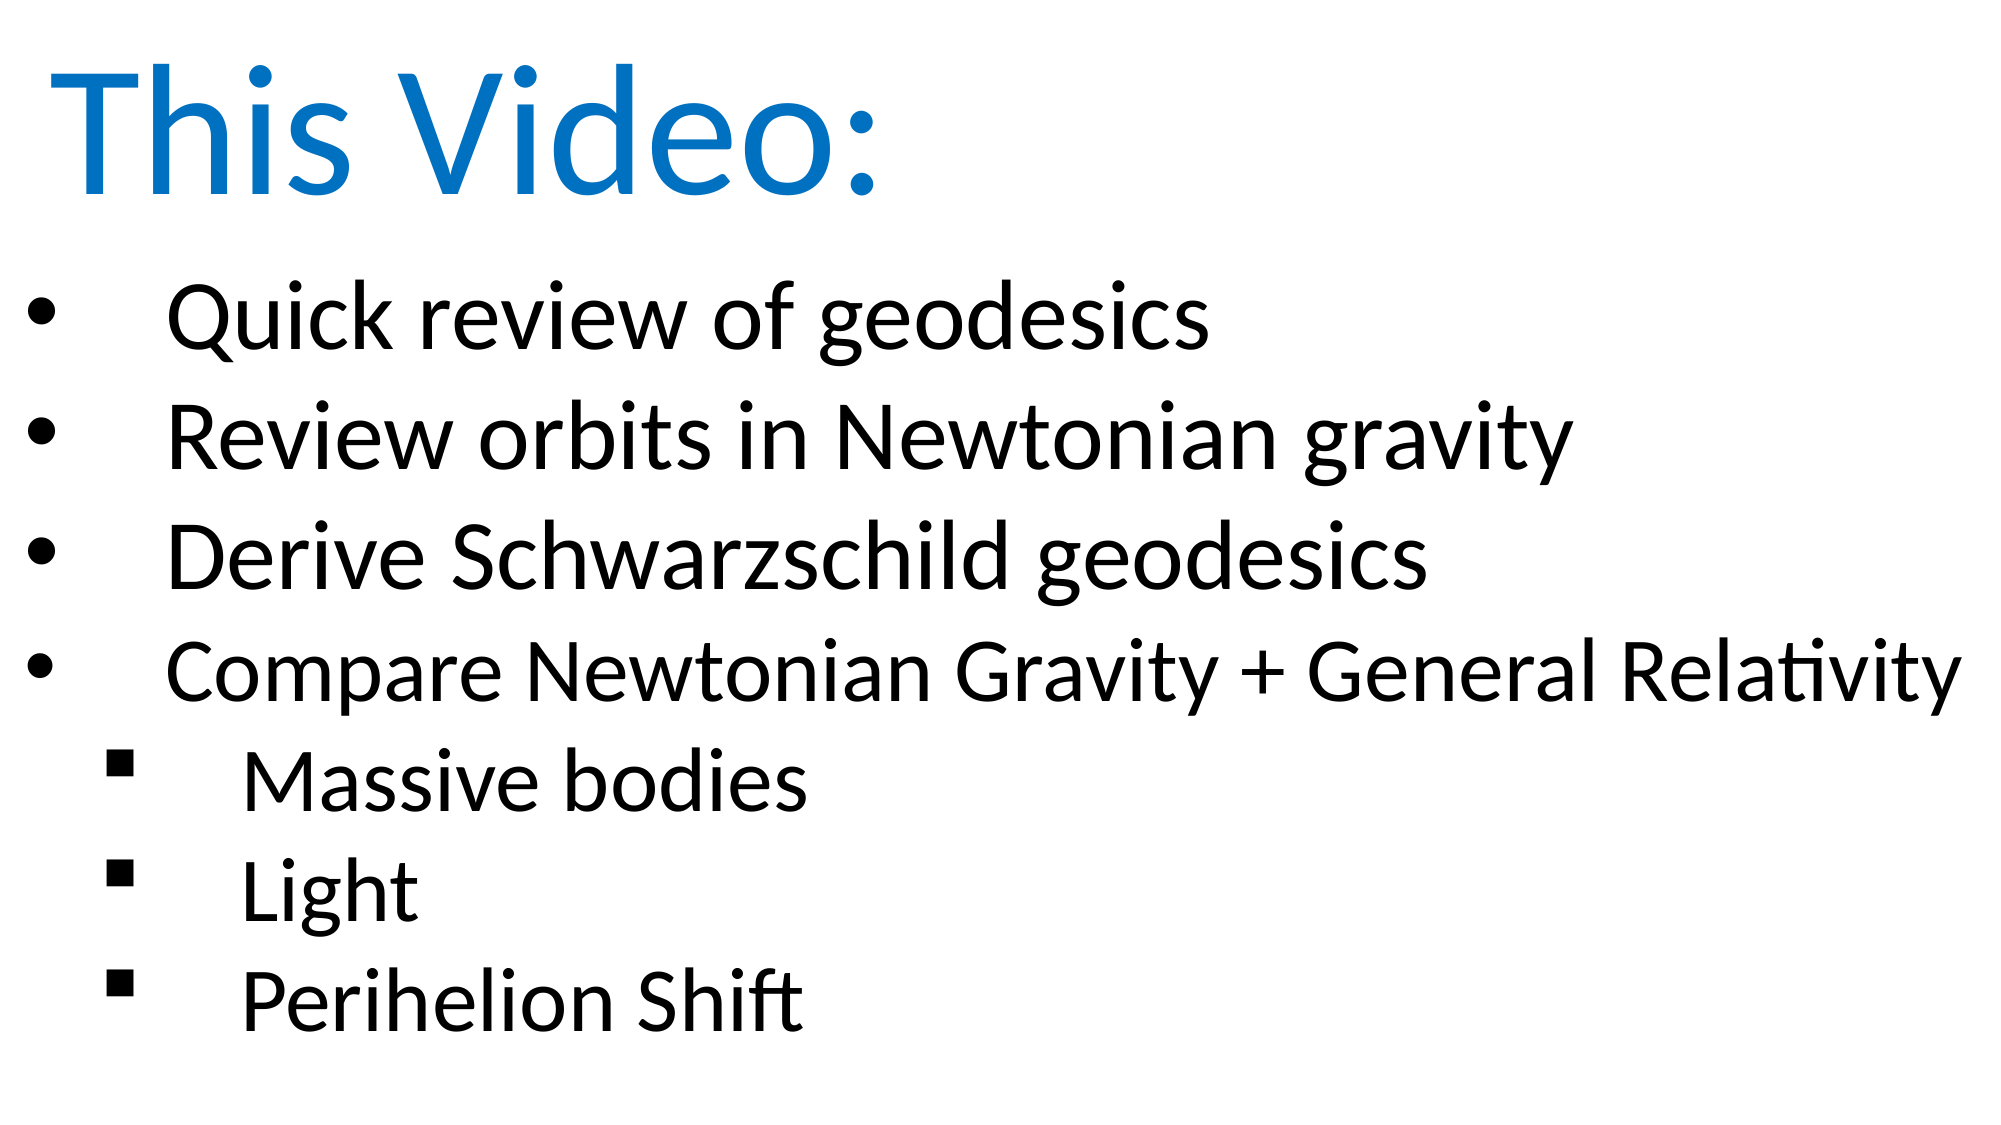

This Video:
Quick review of geodesics
Review orbits in Newtonian gravity
Derive Schwarzschild geodesics
Compare Newtonian Gravity + General Relativity
Massive bodies
Light
Perihelion Shift